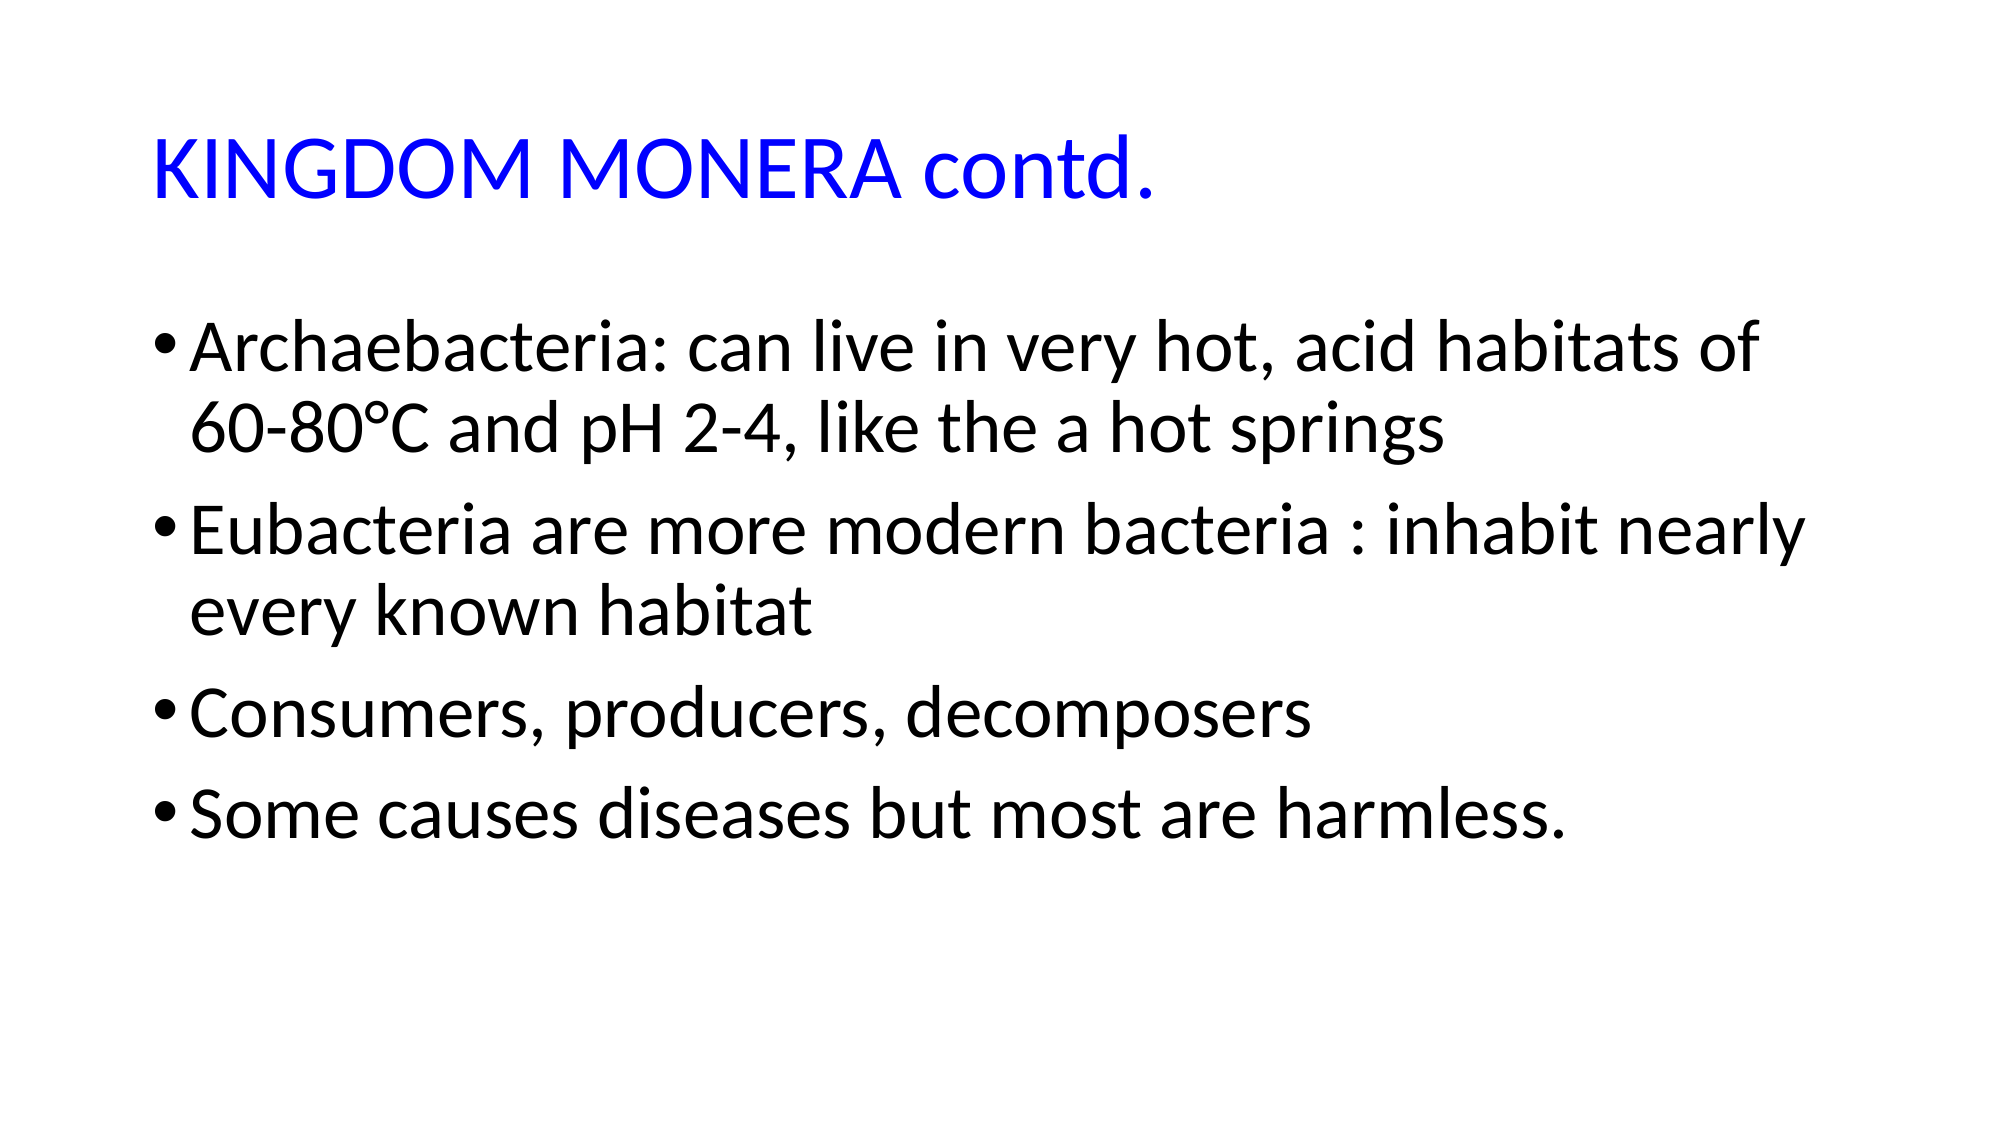

# KINGDOM MONERA contd.
Archaebacteria: can live in very hot, acid habitats of 60-80°C and pH 2-4, like the a hot springs
Eubacteria are more modern bacteria : inhabit nearly every known habitat
Consumers, producers, decomposers
Some causes diseases but most are harmless.